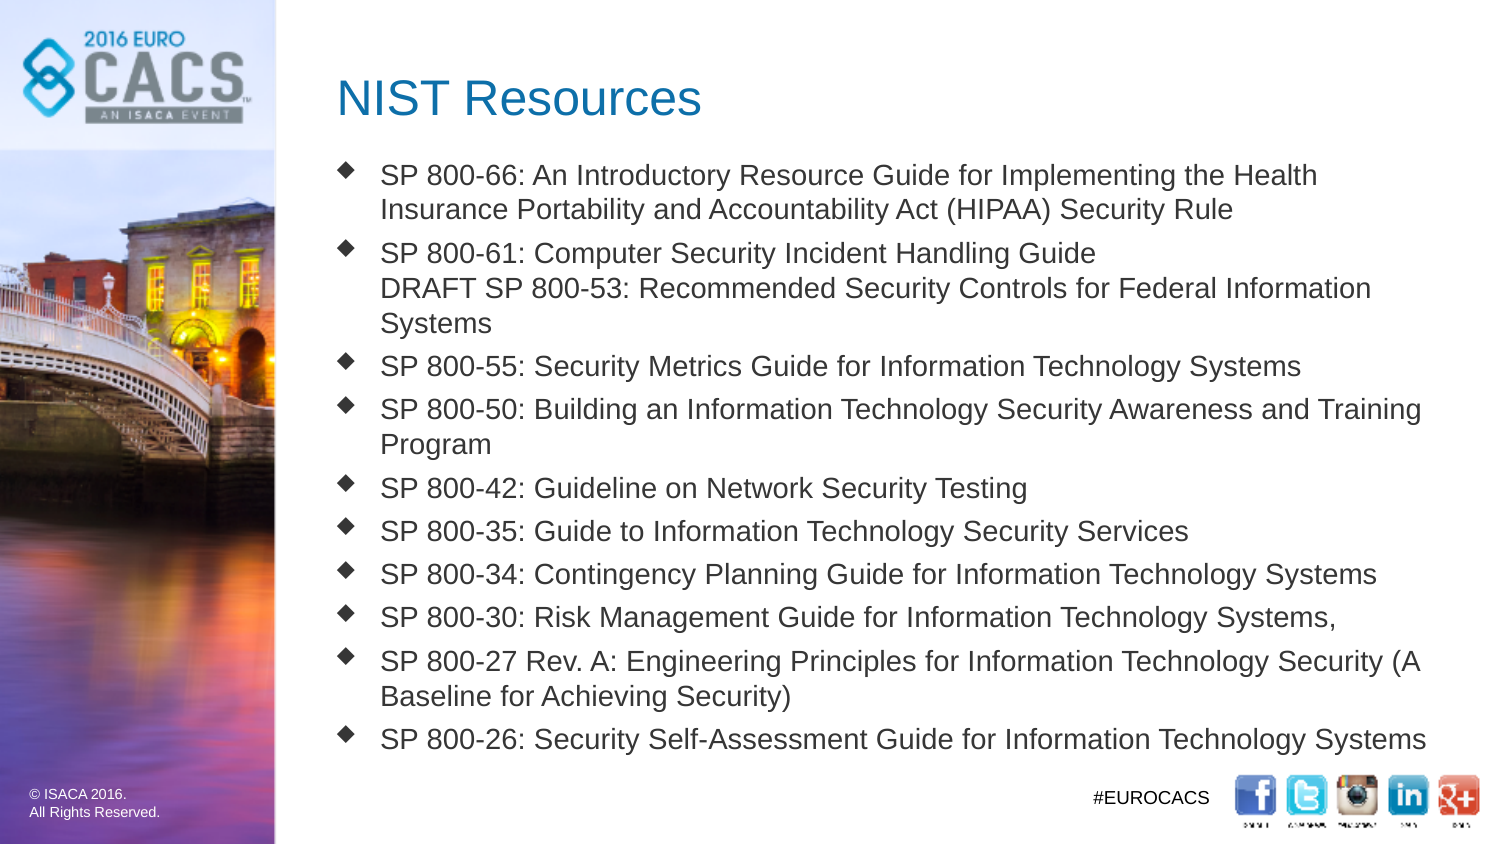

# NIST Resources
SP 800-66: An Introductory Resource Guide for Implementing the Health Insurance Portability and Accountability Act (HIPAA) Security Rule
SP 800-61: Computer Security Incident Handling Guide
DRAFT SP 800-53: Recommended Security Controls for Federal Information Systems
SP 800-55: Security Metrics Guide for Information Technology Systems
SP 800-50: Building an Information Technology Security Awareness and Training Program
SP 800-42: Guideline on Network Security Testing
SP 800-35: Guide to Information Technology Security Services
SP 800-34: Contingency Planning Guide for Information Technology Systems
SP 800-30: Risk Management Guide for Information Technology Systems,
SP 800-27 Rev. A: Engineering Principles for Information Technology Security (A Baseline for Achieving Security)
SP 800-26: Security Self-Assessment Guide for Information Technology Systems